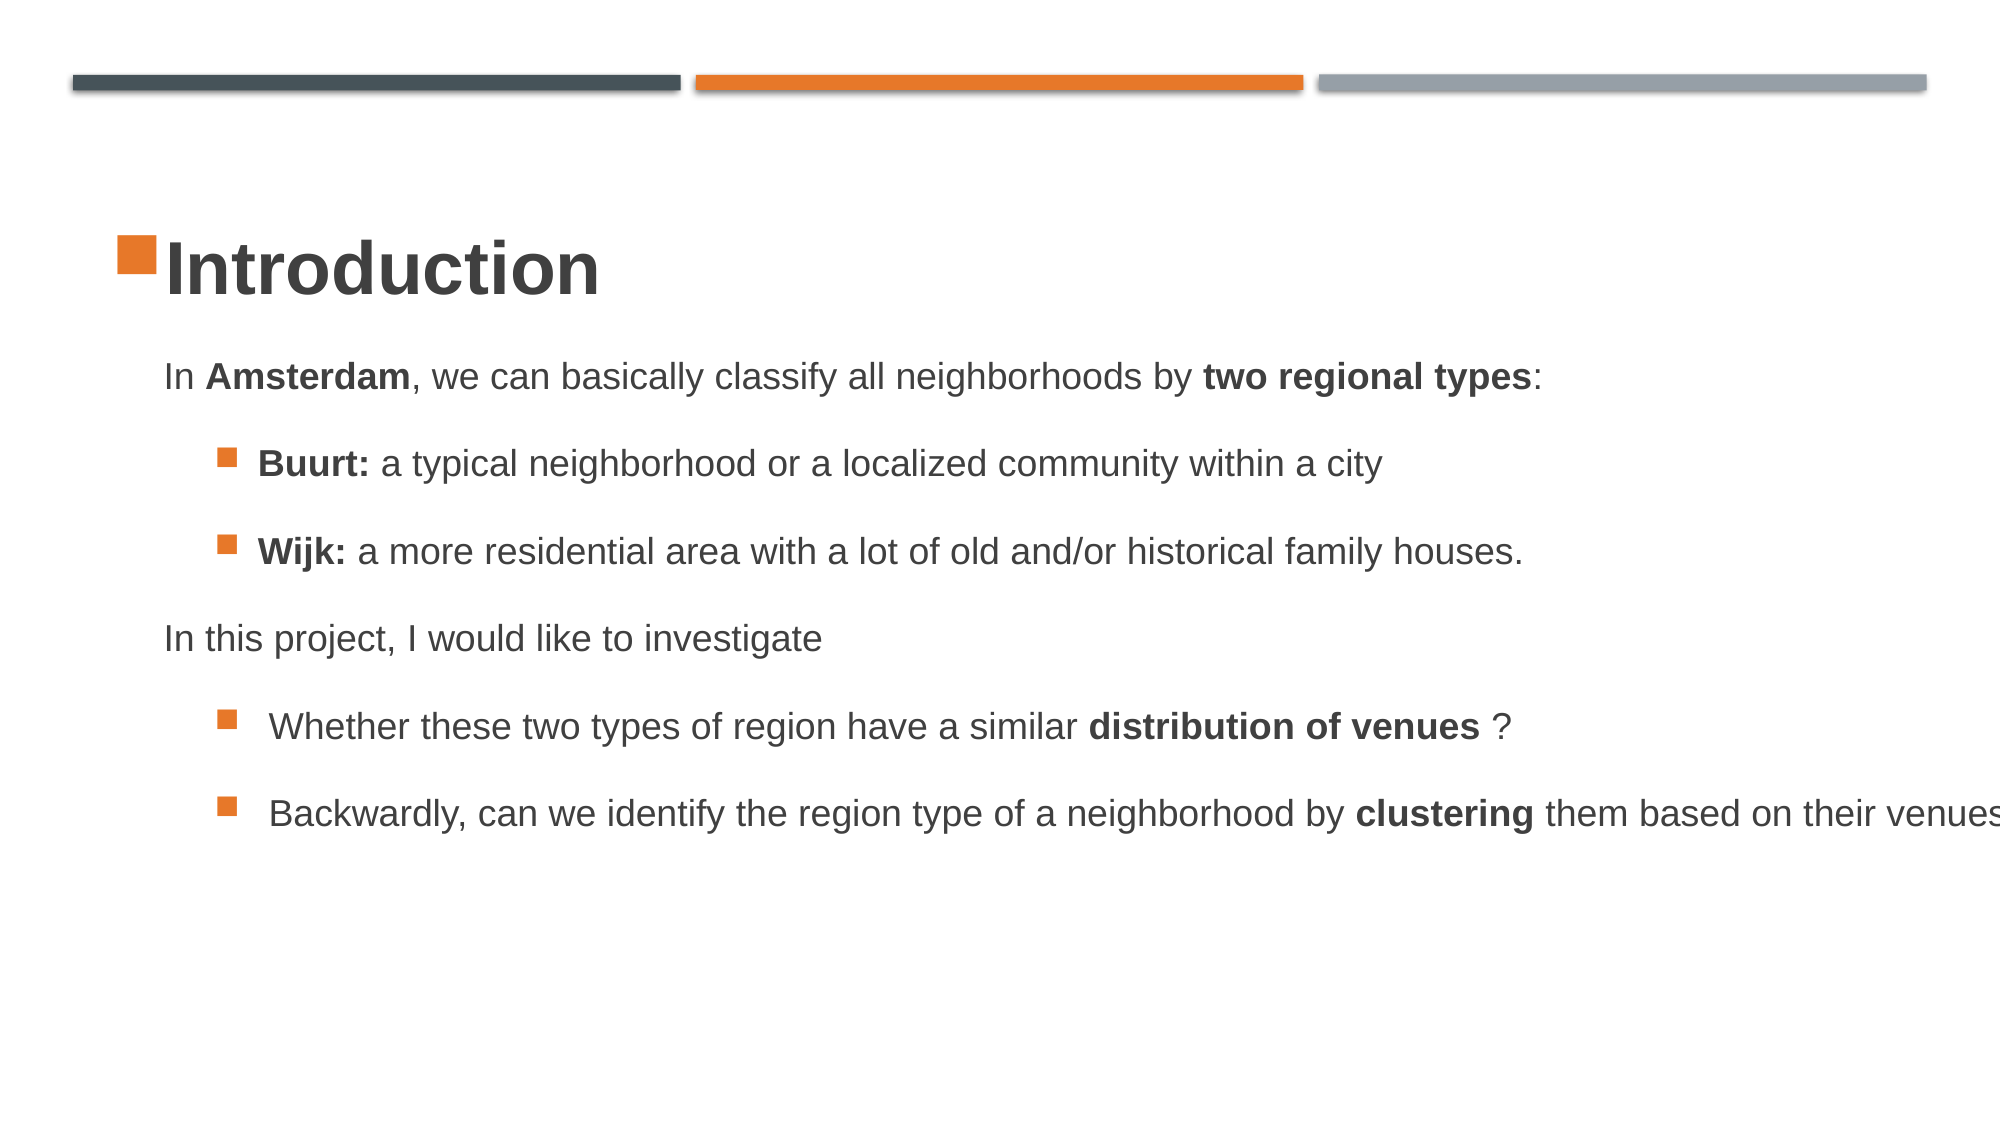

Introduction
In Amsterdam, we can basically classify all neighborhoods by two regional types:
Buurt: a typical neighborhood or a localized community within a city
Wijk: a more residential area with a lot of old and/or historical family houses.
In this project, I would like to investigate
 Whether these two types of region have a similar distribution of venues ?
 Backwardly, can we identify the region type of a neighborhood by clustering them based on their venues?